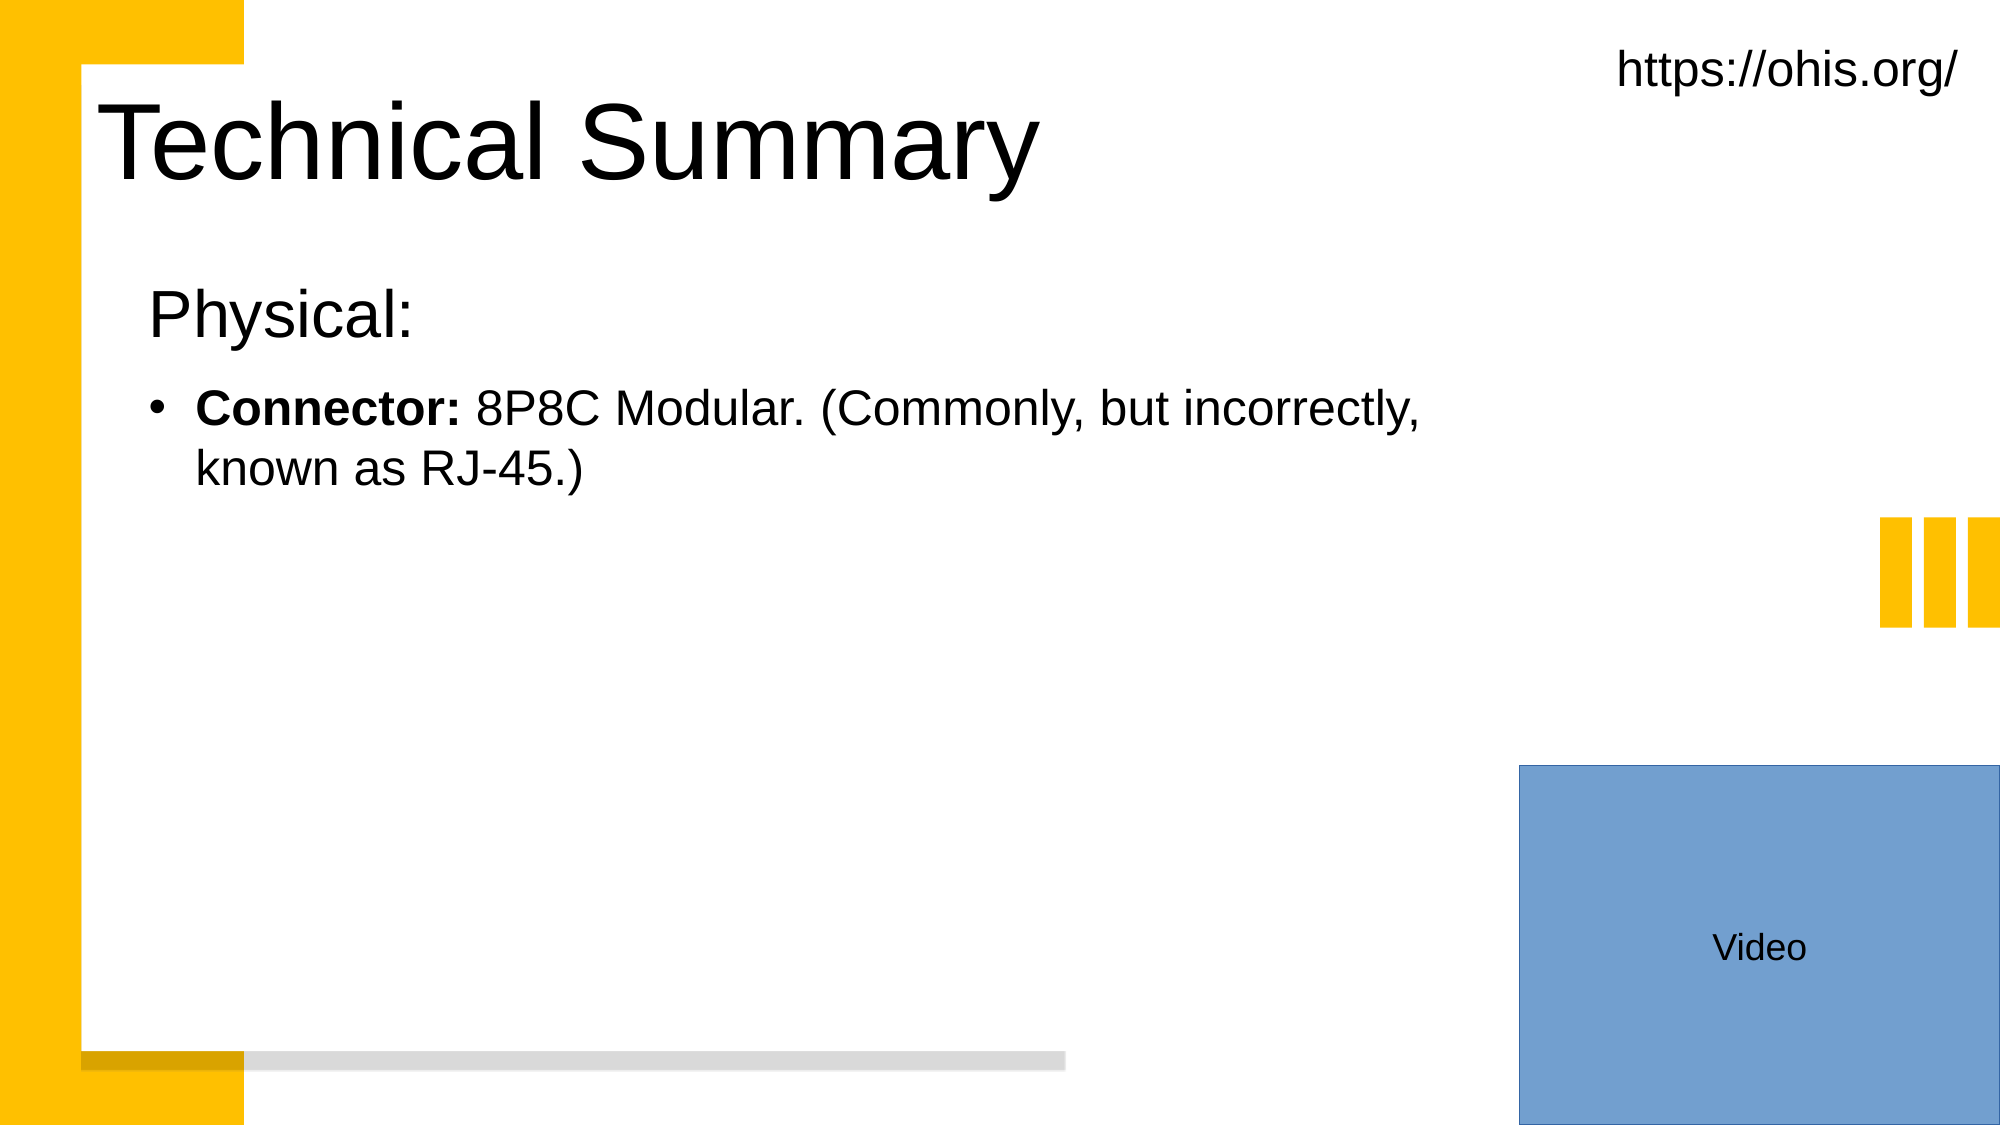

Video

https://ohis.org/
Technical Summary
Physical:
Connector: 8P8C Modular. (Commonly, but incorrectly, known as RJ-45.)